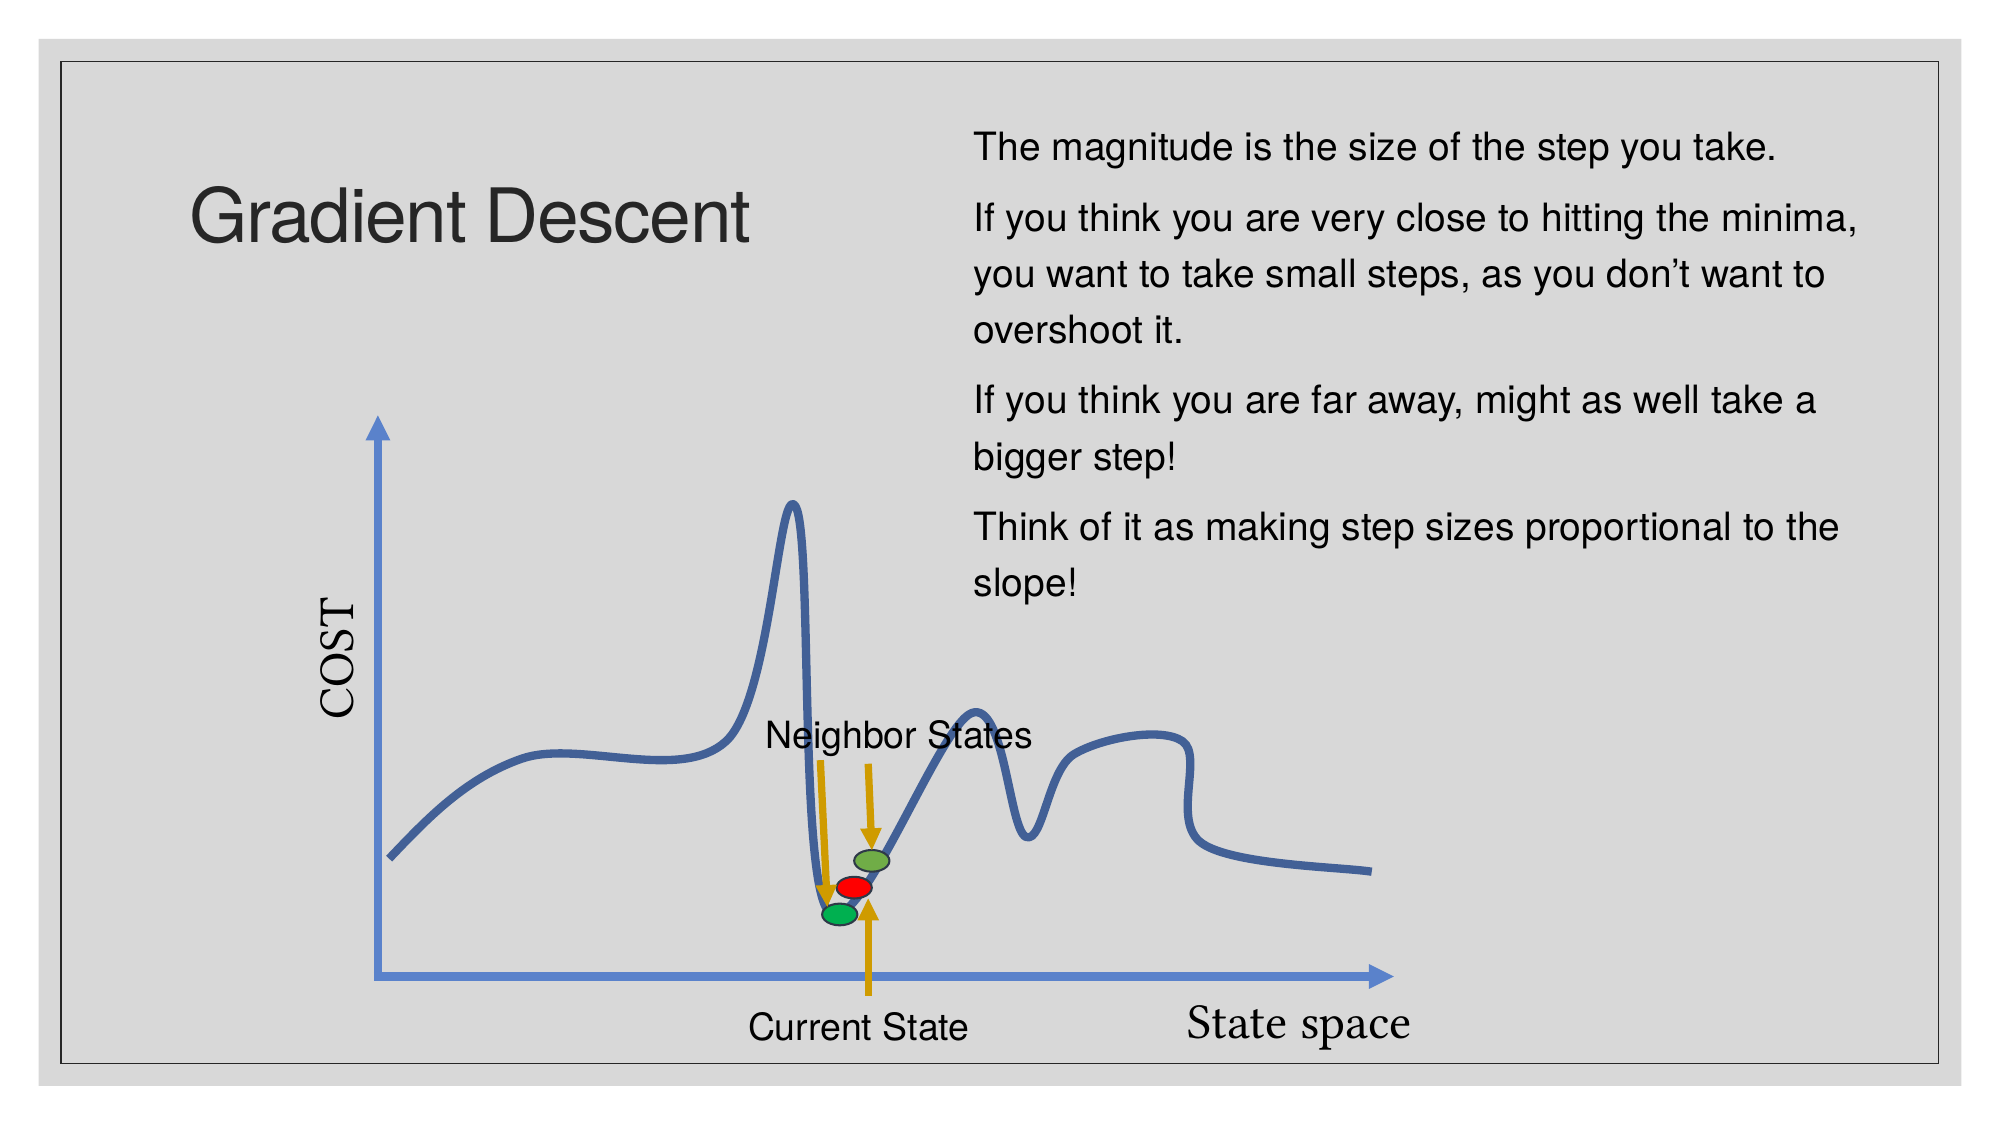

The magnitude is the size of the step you take.
If you think you are very close to hitting the minima, you want to take small steps, as you don’t want to overshoot it.
If you think you are far away, might as well take a bigger step!
Think of it as making step sizes proportional to the slope!

# Gradient Descent

COST
Neighbor States

Current State
State space